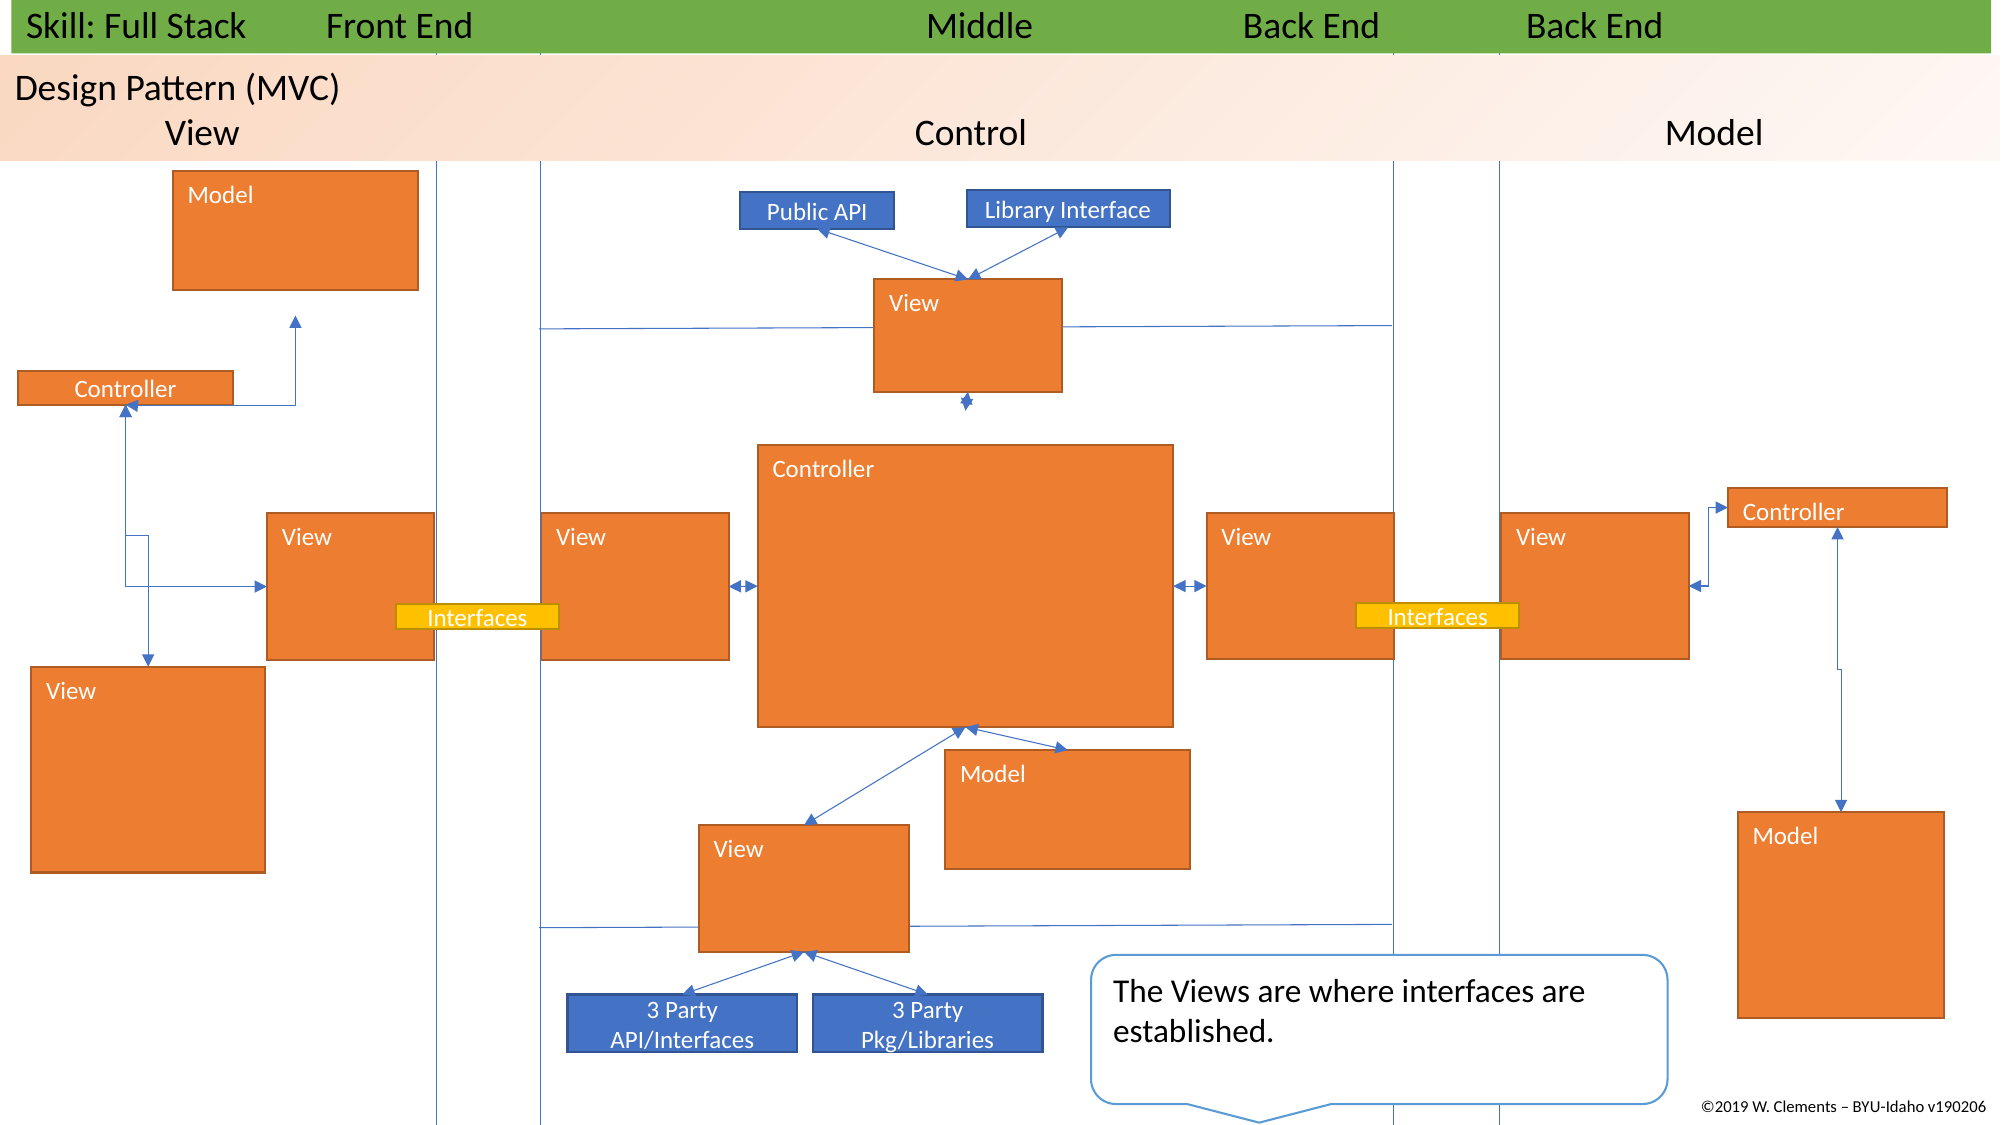

Skill: Full Stack	Front End				Middle		  Back End	Back End
Design Pattern (MVC)
  	View 					Control 					Model
Model
Library Interface
Public API
View
Controller
Controller
Controller
View
View
View
View
Interfaces
Interfaces
View
Model
Model
View
The Views are where interfaces are established.

3 Party Pkg/Libraries
3 Party API/Interfaces
©2019 W. Clements – BYU-Idaho v190206